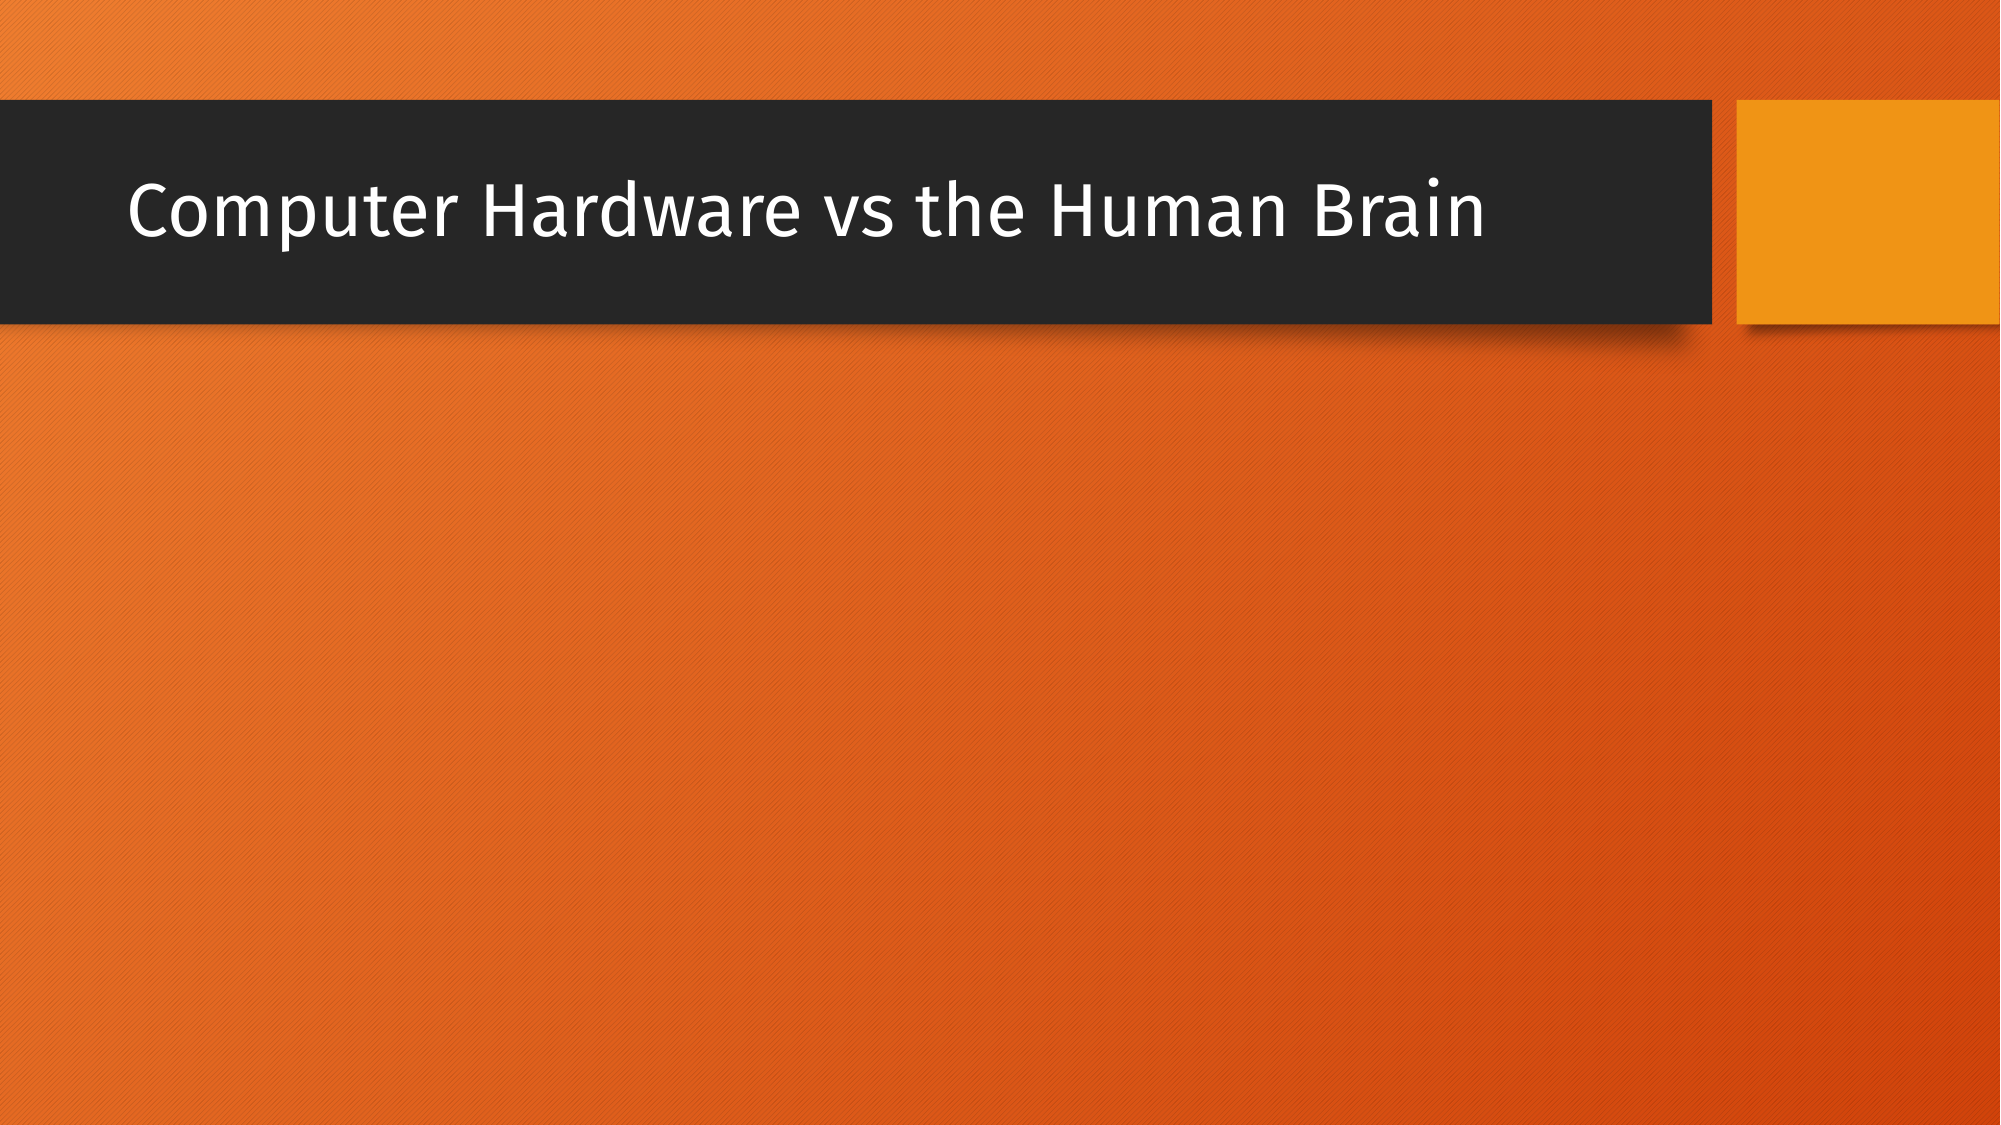

# Computer Hardware vs the Human Brain